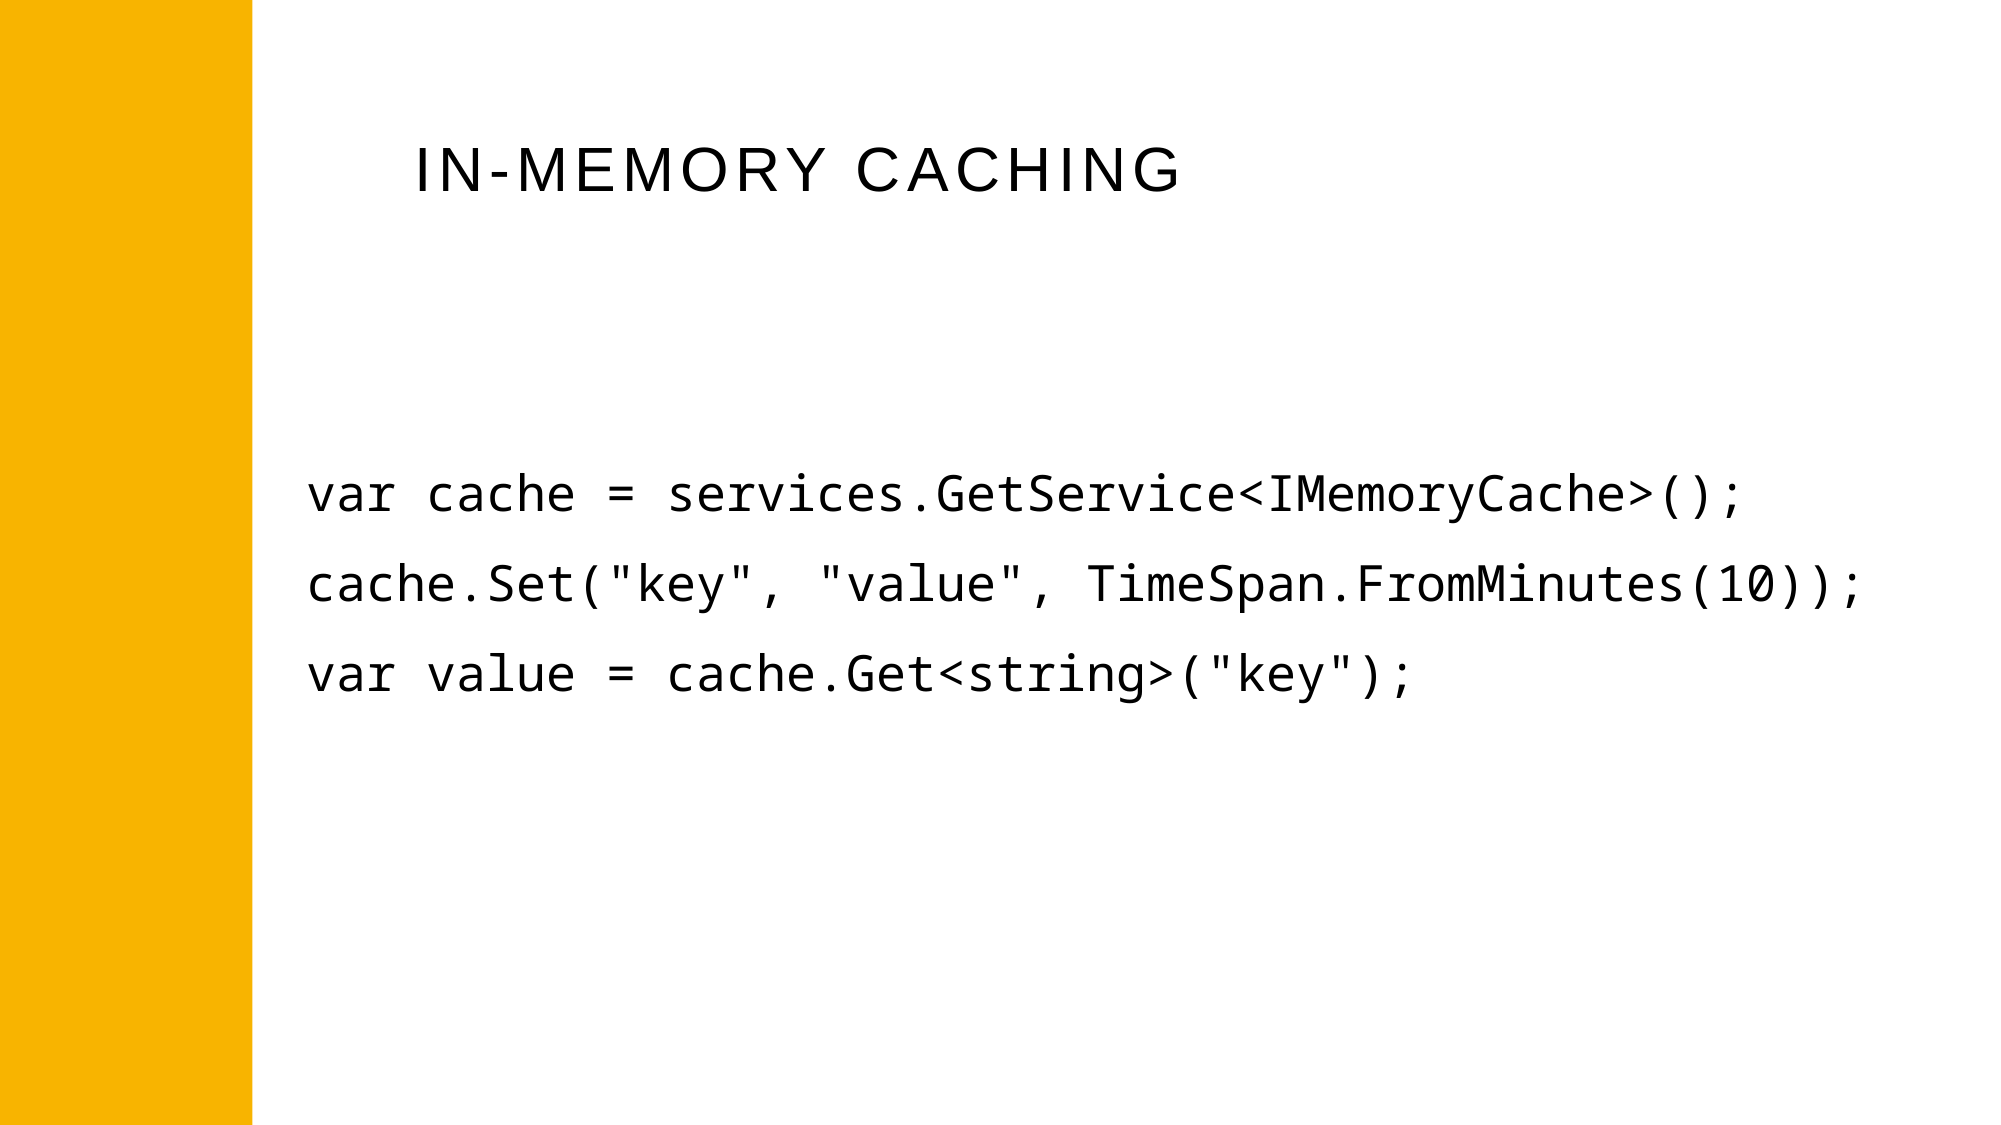

IN-MEMORY CACHING
var cache = services.GetService<IMemoryCache>();
cache.Set("key", "value", TimeSpan.FromMinutes(10));
var value = cache.Get<string>("key");